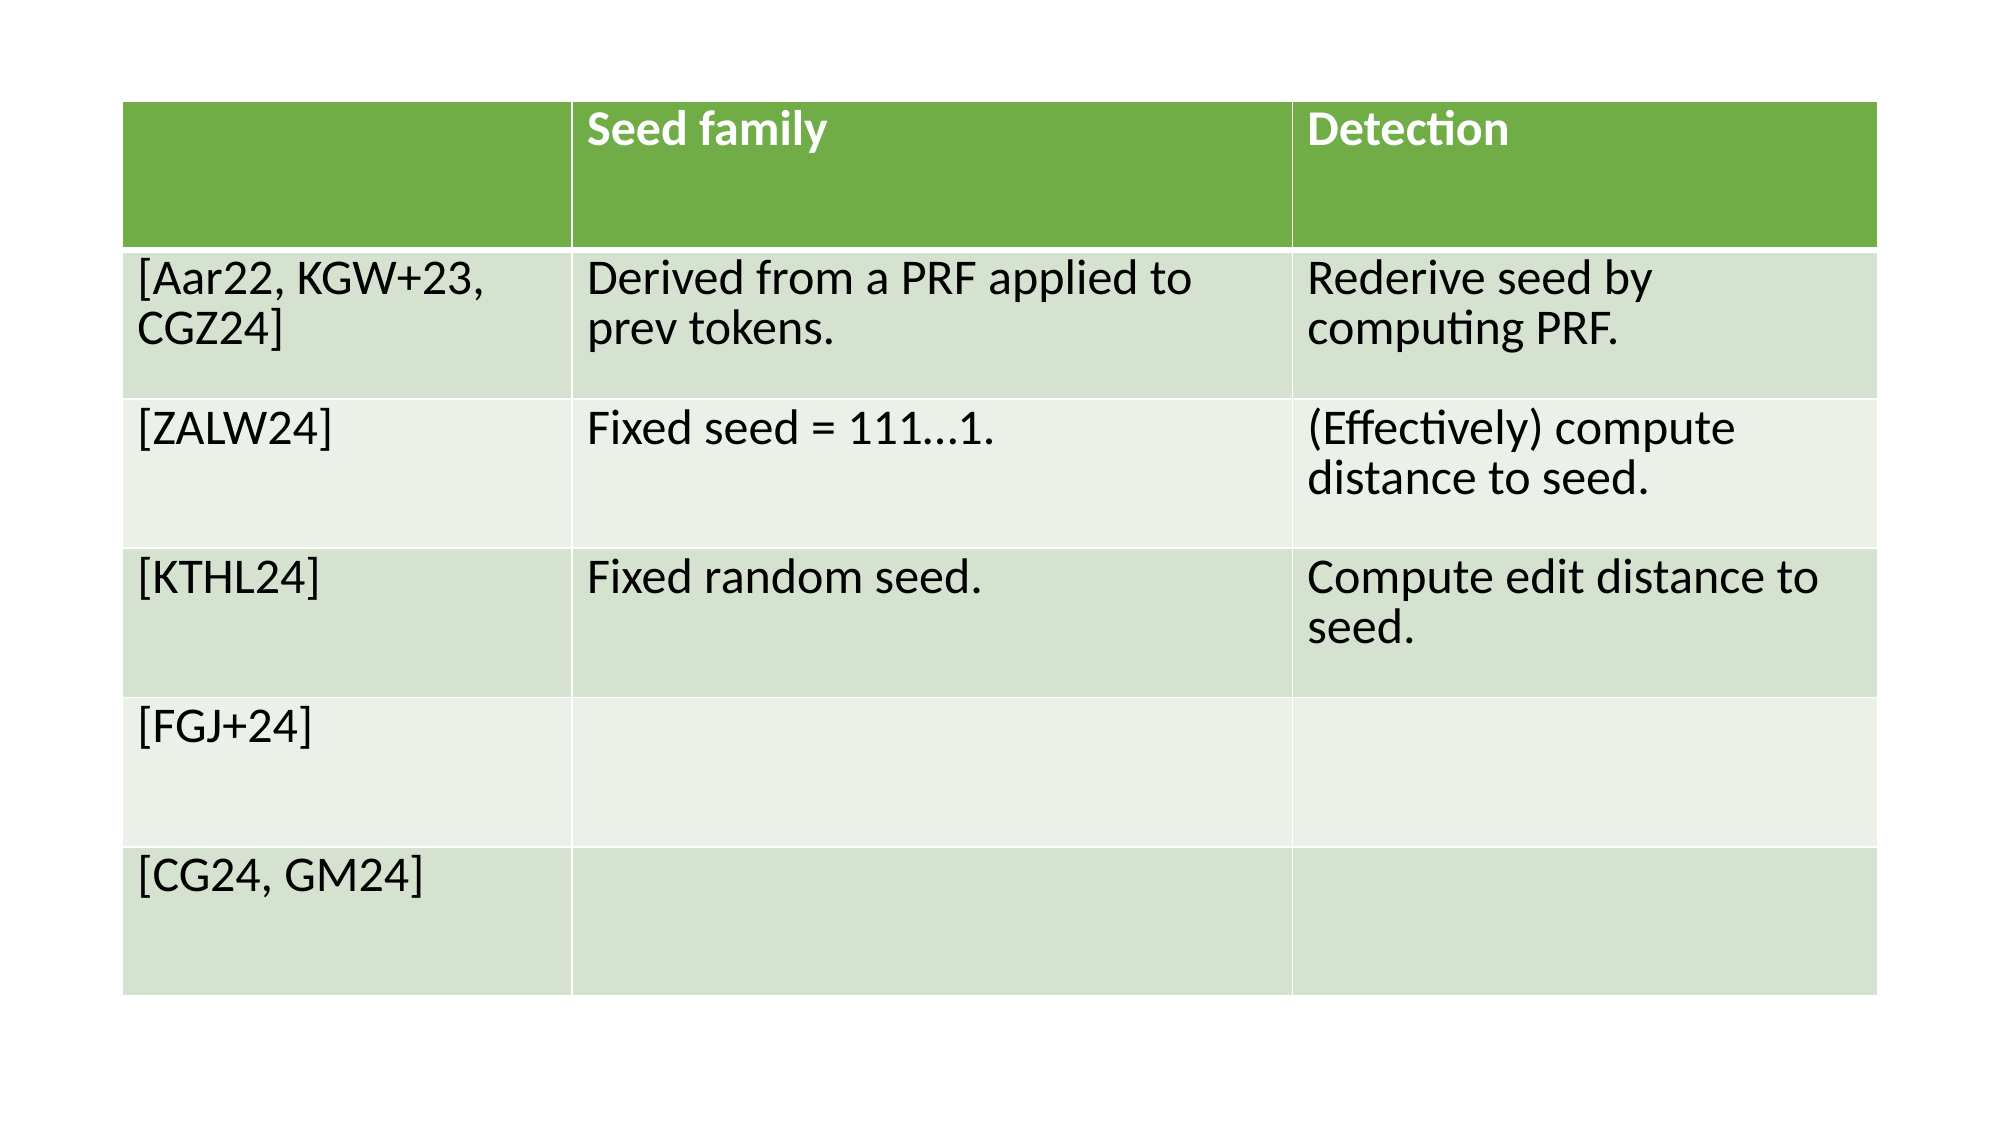

|  | Seed family | Detection |
| --- | --- | --- |
| [Aar22, KGW+23, CGZ24] | Derived from a PRF applied to prev tokens. | Rederive seed by computing PRF. |
| [ZALW24] | Fixed seed = 111…1. | (Effectively) compute distance to seed. |
| [KTHL24] | Fixed random seed. | Compute edit distance to seed. |
| [FGJ+24] |  |  |
| [CG24, GM24] |  |  |